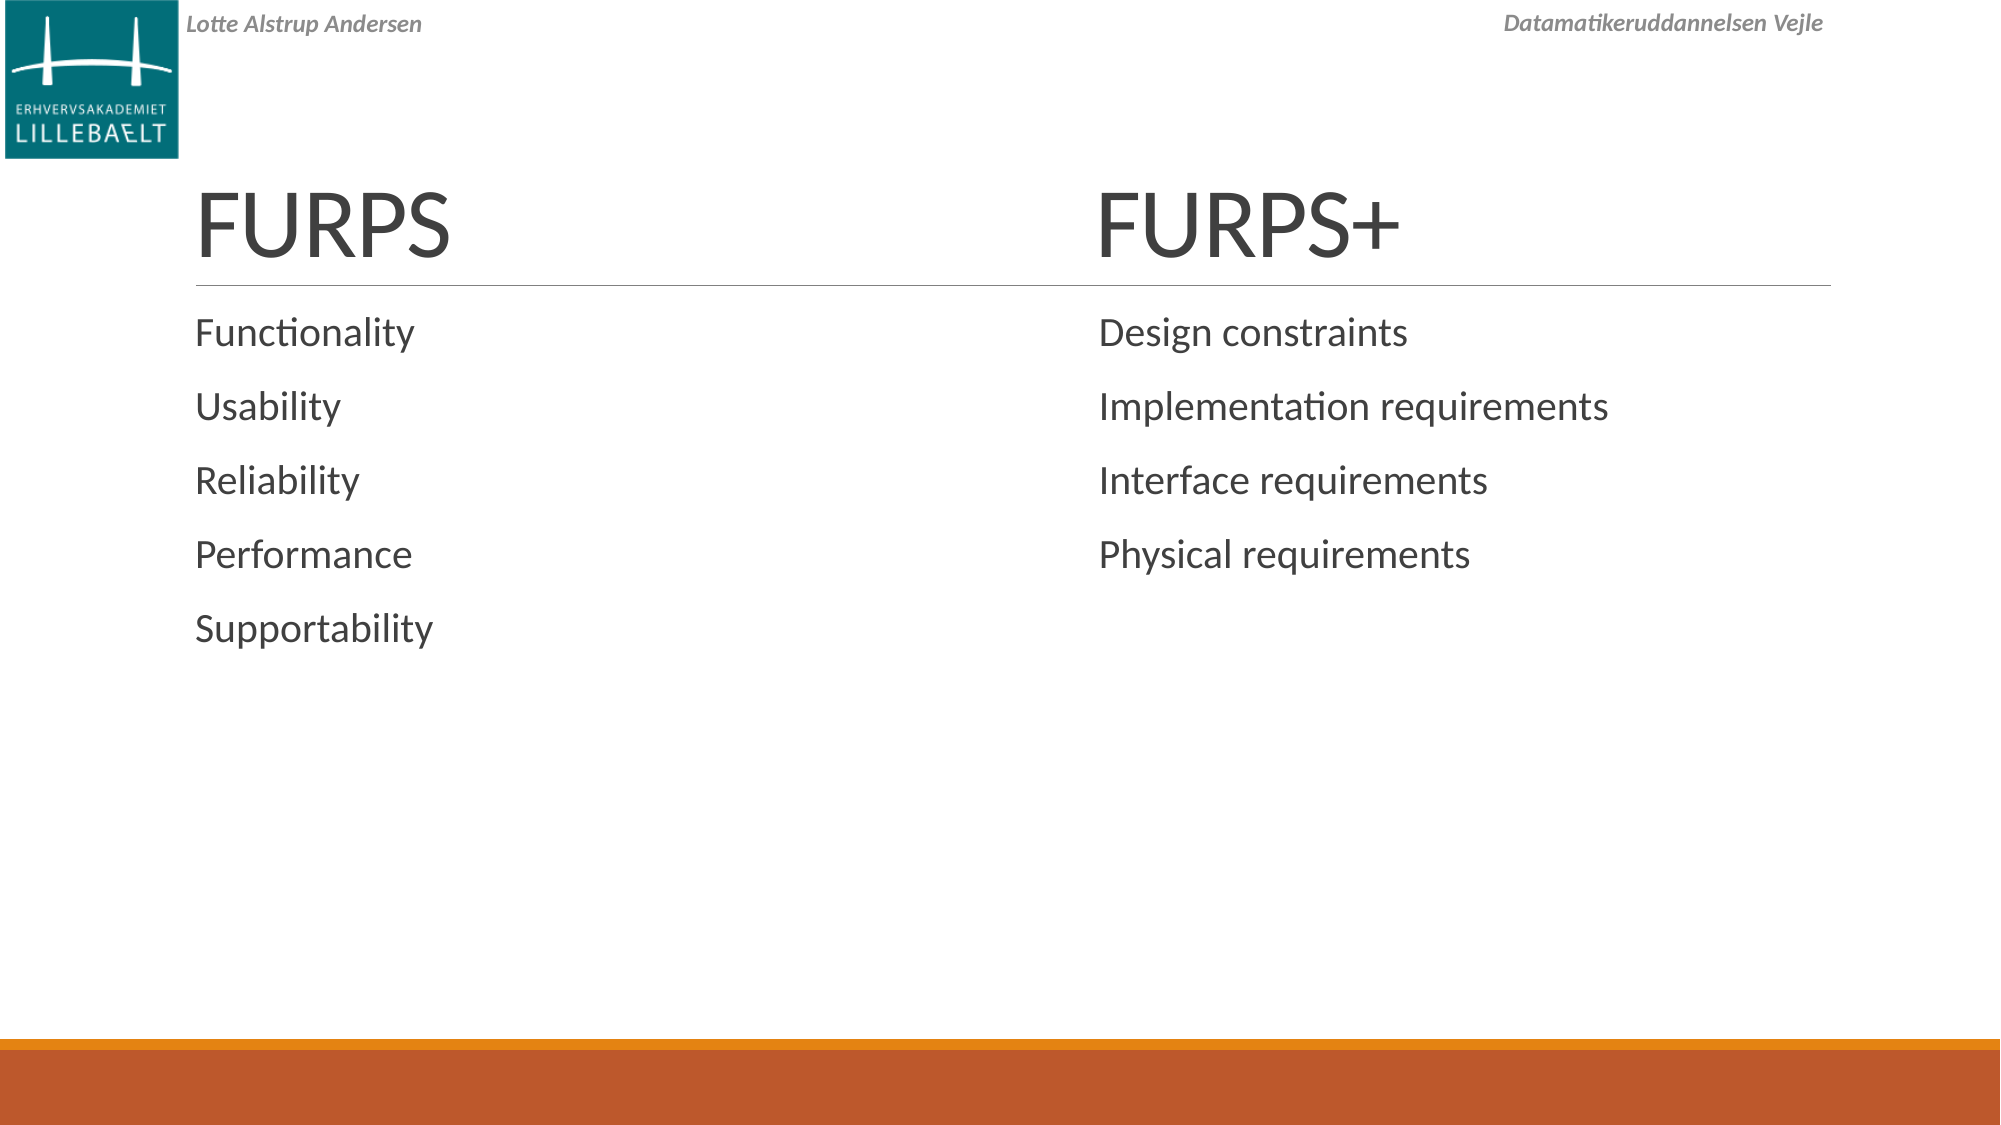

# FURPS					FURPS+
Functionality
Usability
Reliability
Performance
Supportability

Design constraints
Implementation requirements
Interface requirements
Physical requirements